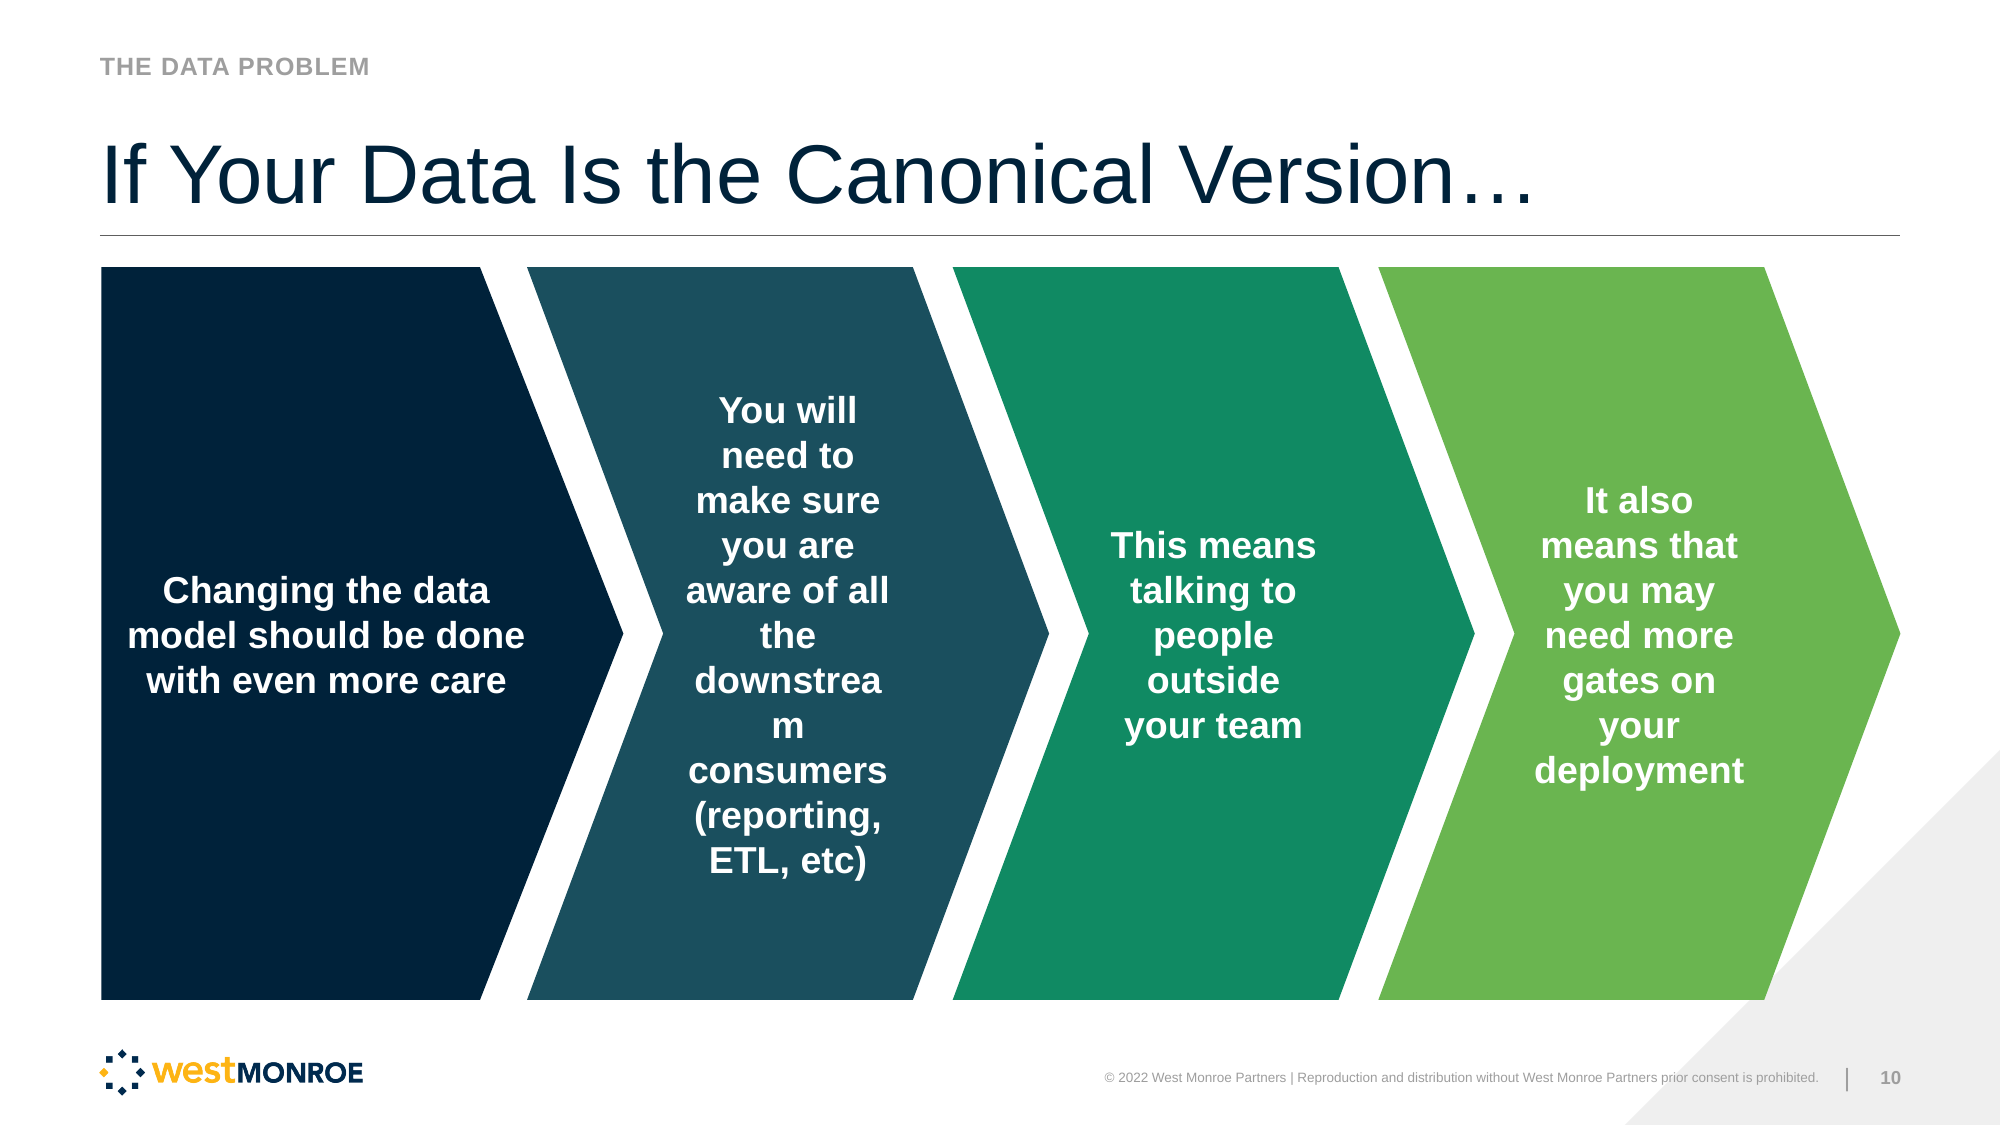

THE DATA PROBLEM
# If Your Data Is the Canonical Version…
Changing the data model should be done with even more care
You will need to make sure you are aware of all the downstream consumers (reporting, ETL, etc)
This means talking to people outside your team
It also means that you may need more gates on your deployment
© 2022 West Monroe Partners | Reproduction and distribution without West Monroe Partners prior consent is prohibited.
|
10